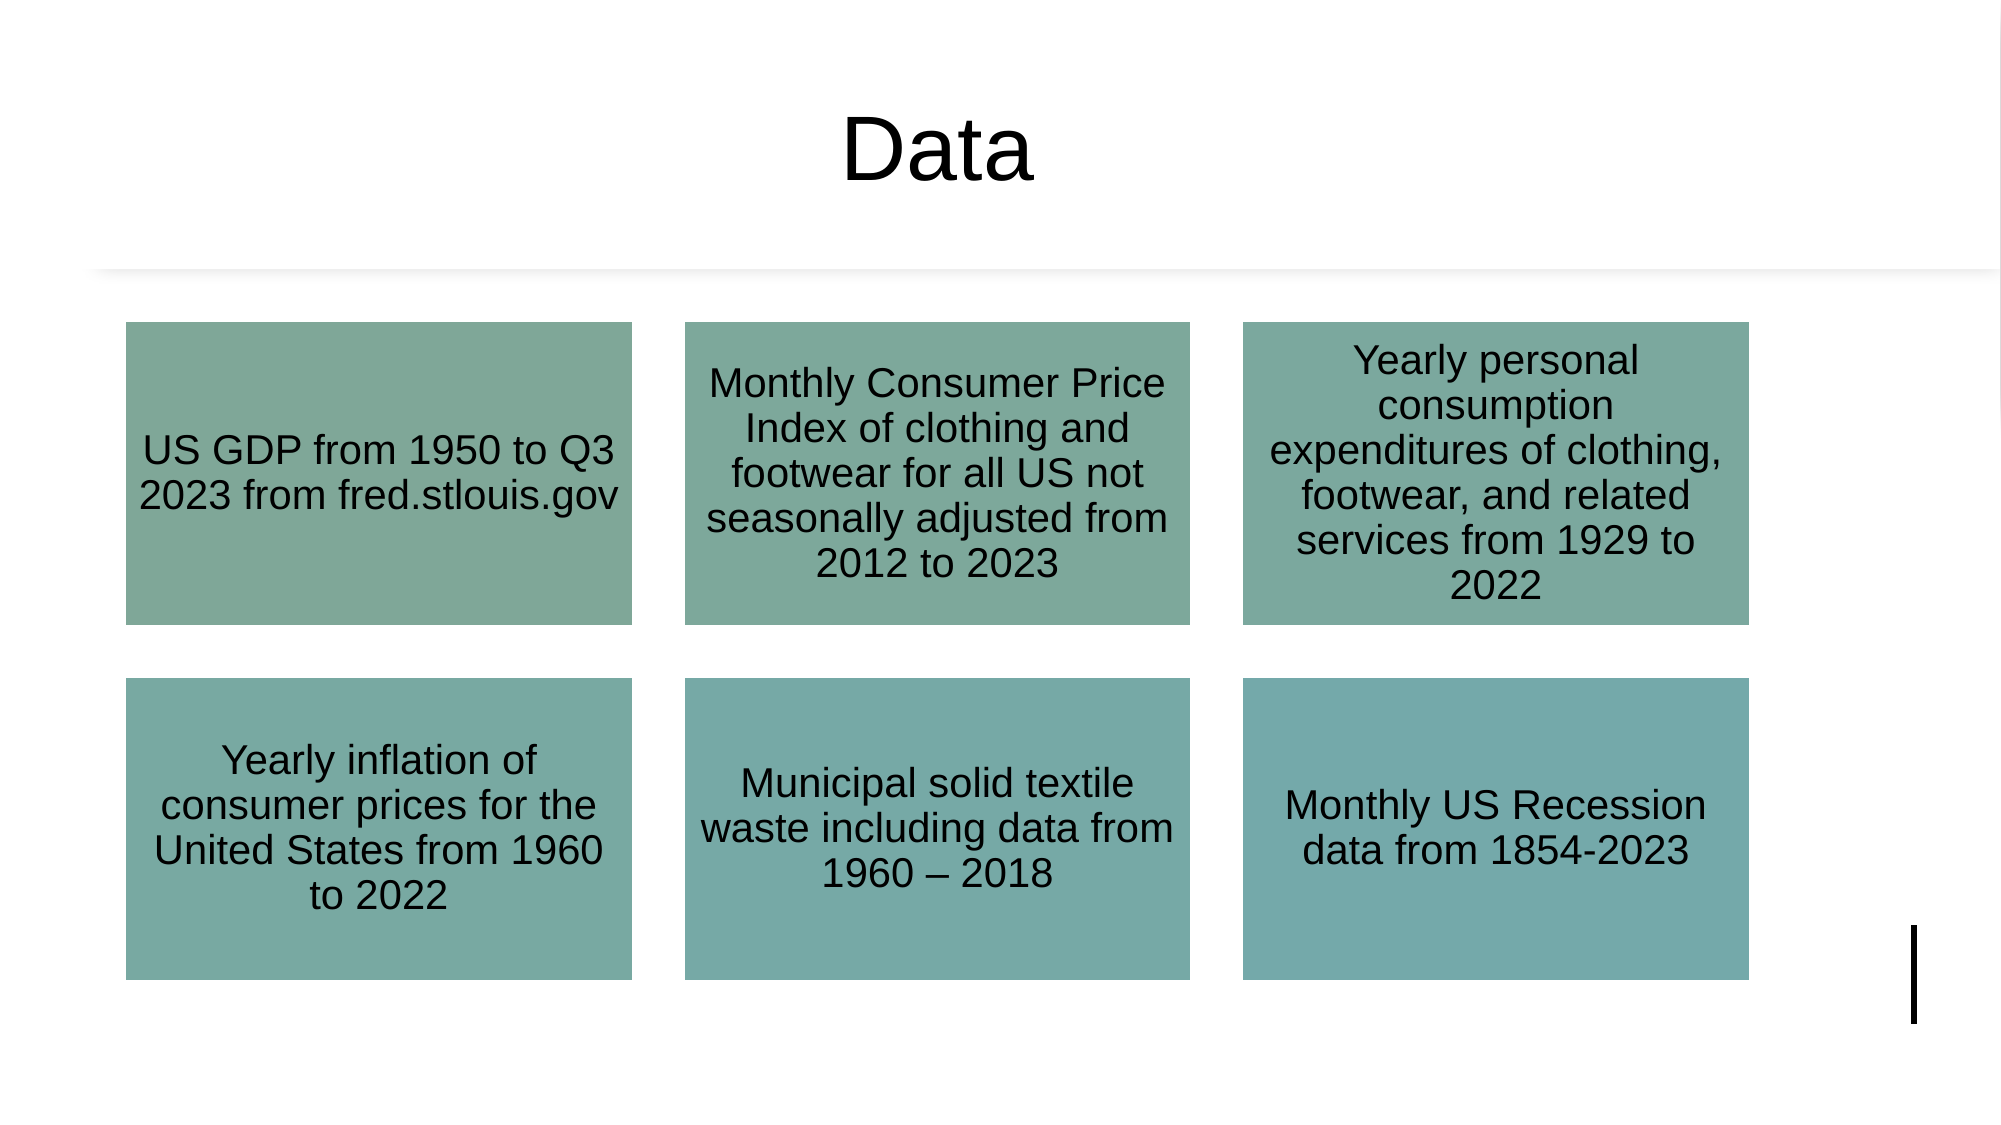

# Data
US GDP from 1950 to Q3 2023 from fred.stlouis.gov
Monthly Consumer Price Index of clothing and footwear for all US not seasonally adjusted from 2012 to 2023
Yearly personal consumption expenditures of clothing, footwear, and related services from 1929 to 2022
Yearly inflation of consumer prices for the United States from 1960 to 2022
Municipal solid textile waste including data from 1960 – 2018
Monthly US Recession data from 1854-2023